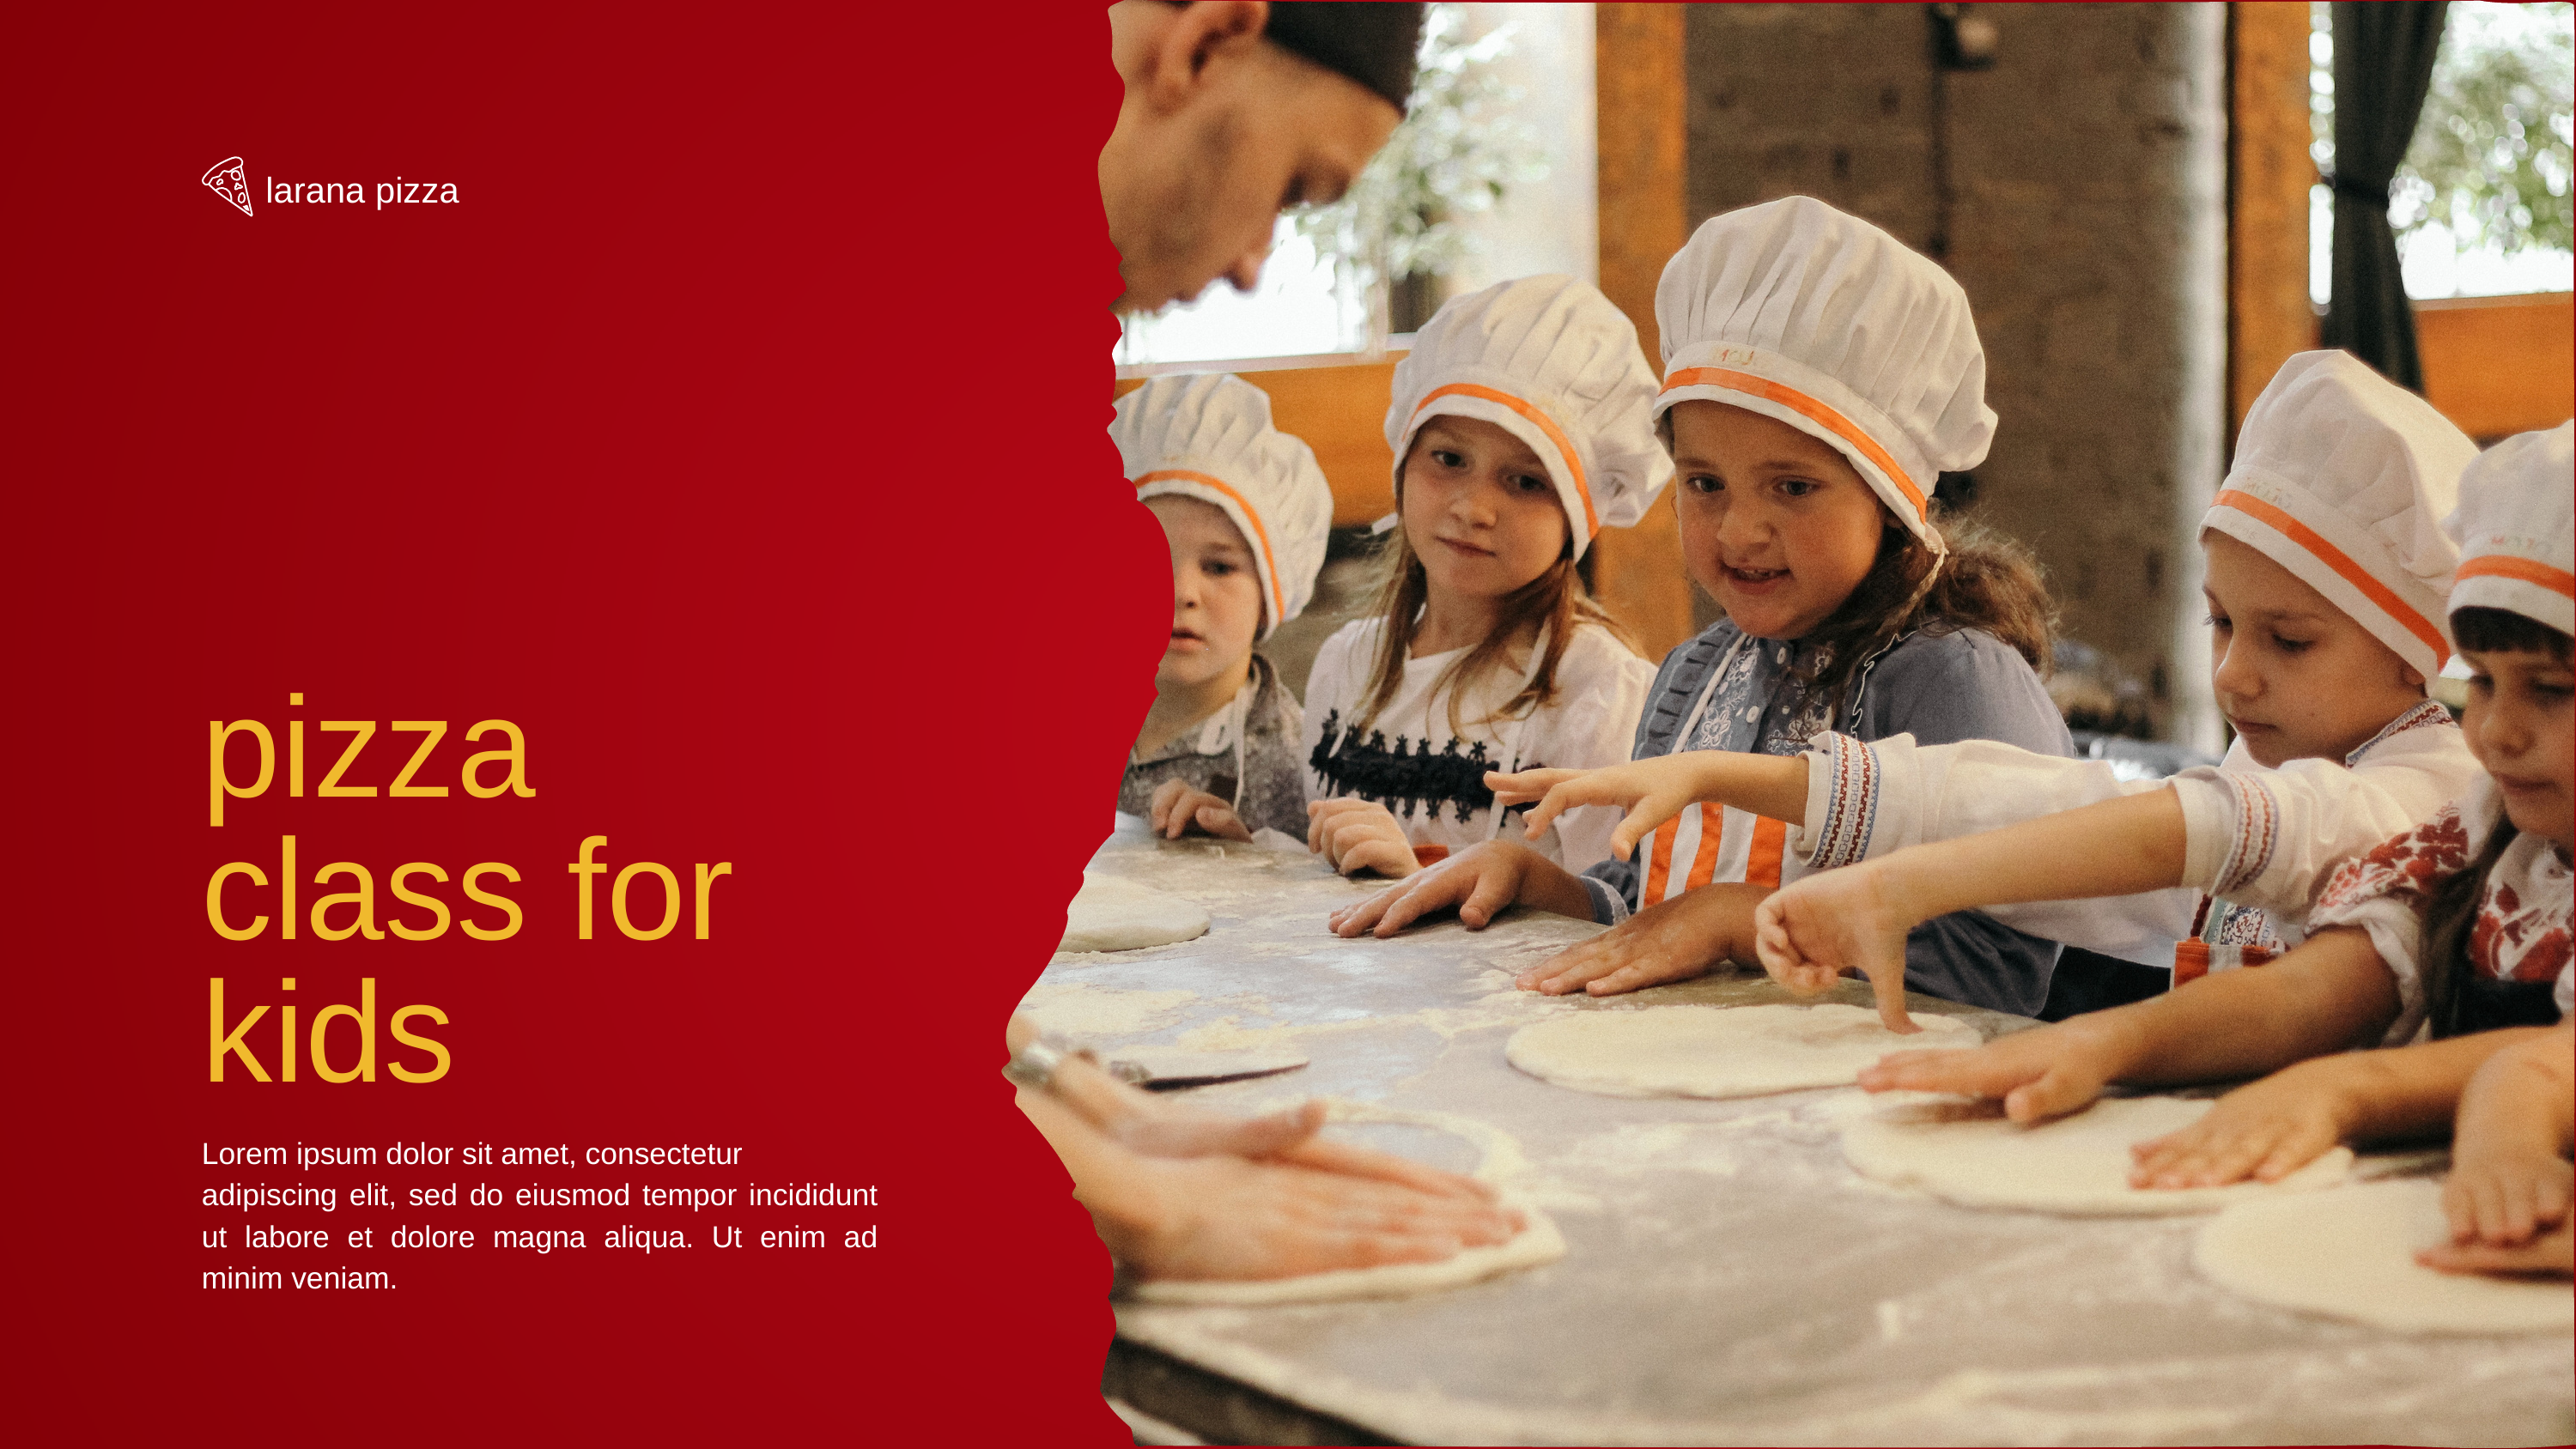

larana pizza
pizza class for kids

Lorem ipsum dolor sit amet, consectetur
adipiscing elit, sed do eiusmod tempor incididunt ut labore et dolore magna aliqua. Ut enim ad minim veniam.